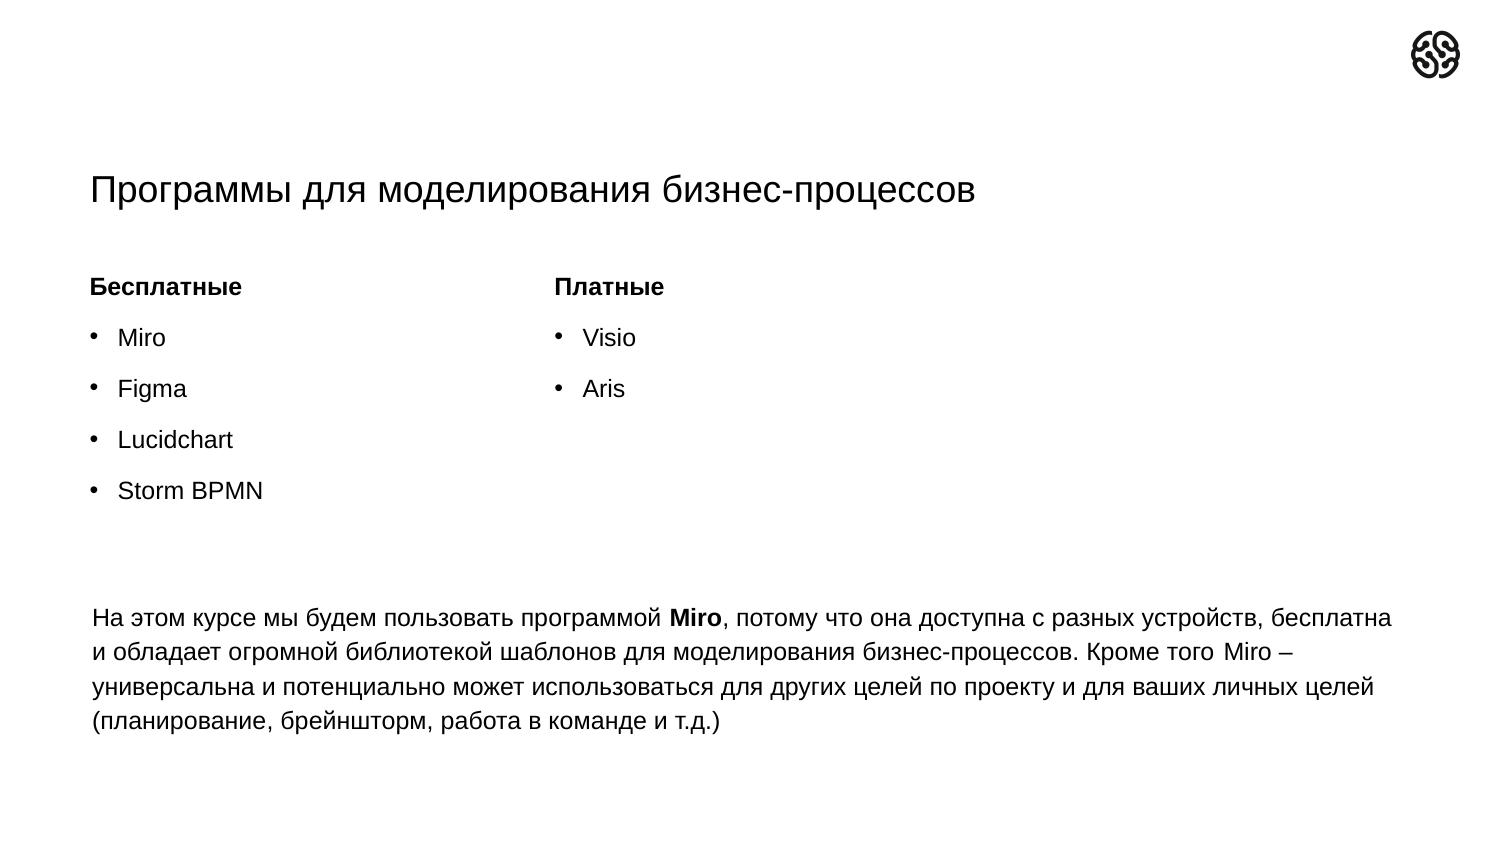

# Программы для моделирования бизнес-процессов
Бесплатные
Miro
Figma
Lucidchart
Storm BPMN

Платные
Visio
Aris
На этом курсе мы будем пользовать программой Miro, потому что она доступна с разных устройств, бесплатна и обладает огромной библиотекой шаблонов для моделирования бизнес-процессов. Кроме того Miro – универсальна и потенциально может использоваться для других целей по проекту и для ваших личных целей (планирование, брейншторм, работа в команде и т.д.)